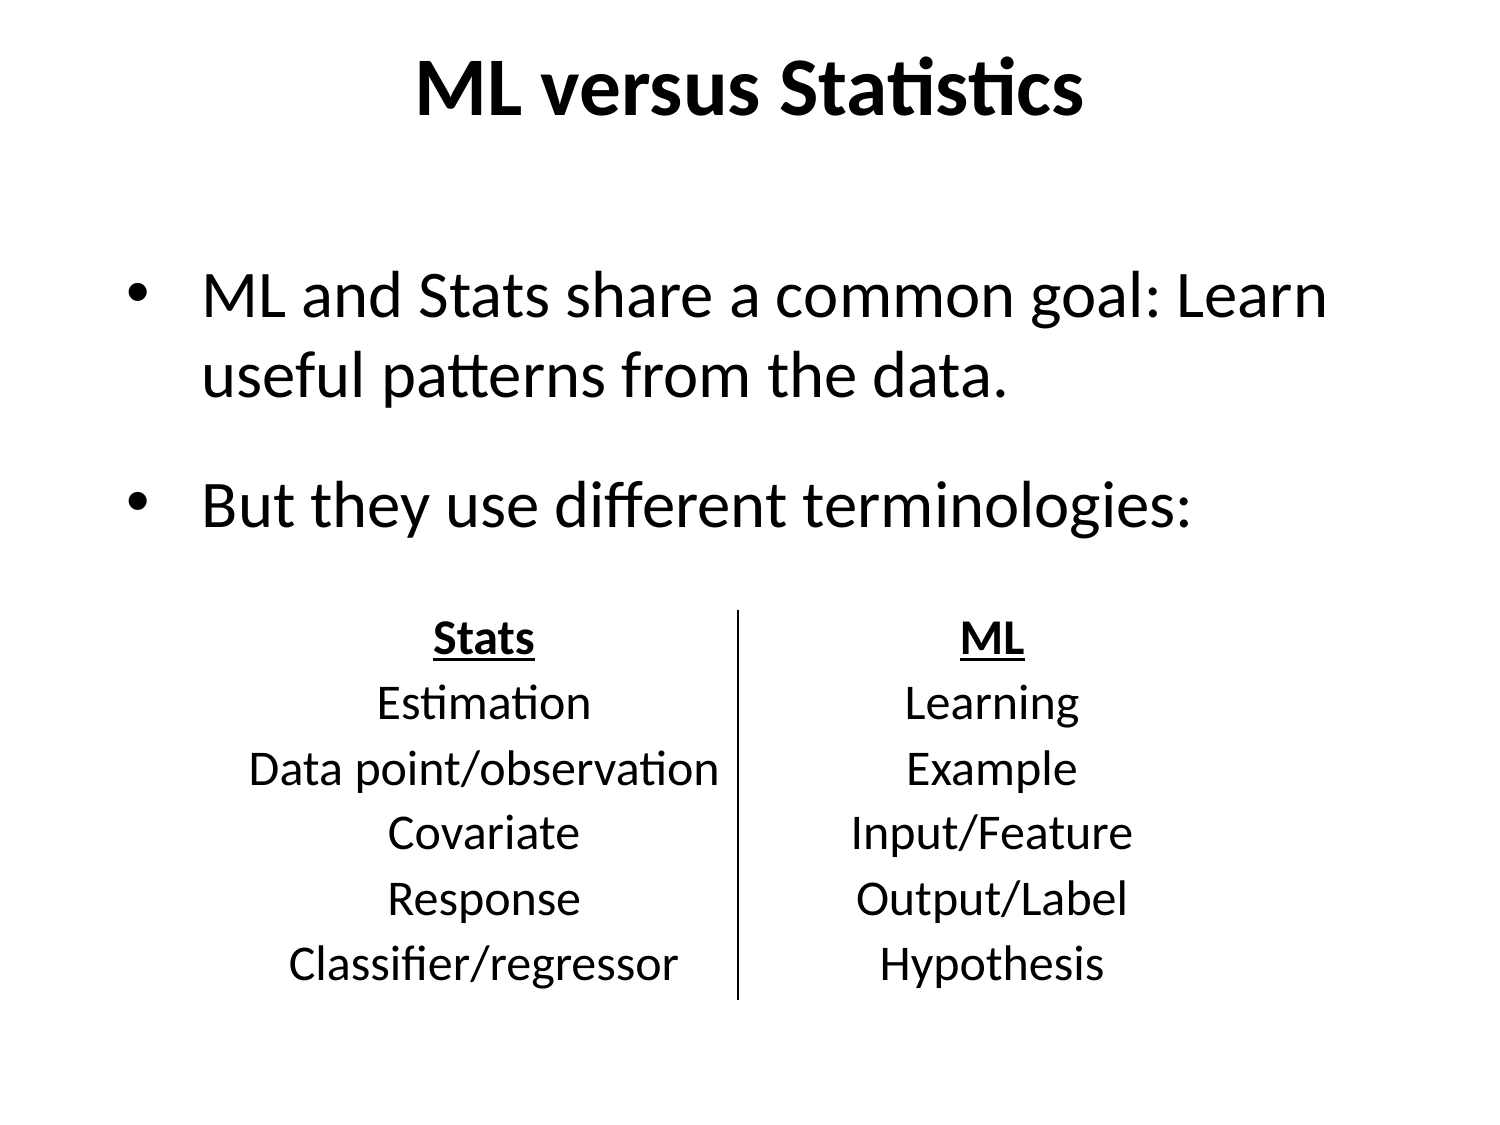

# ML versus Statistics
ML and Stats share a common goal: Learn useful patterns from the data.

But they use different terminologies:
| Stats | ML |
| --- | --- |
| Estimation | Learning |
| Data point/observation | Example |
| Covariate | Input/Feature |
| Response | Output/Label |
| Classifier/regressor | Hypothesis |